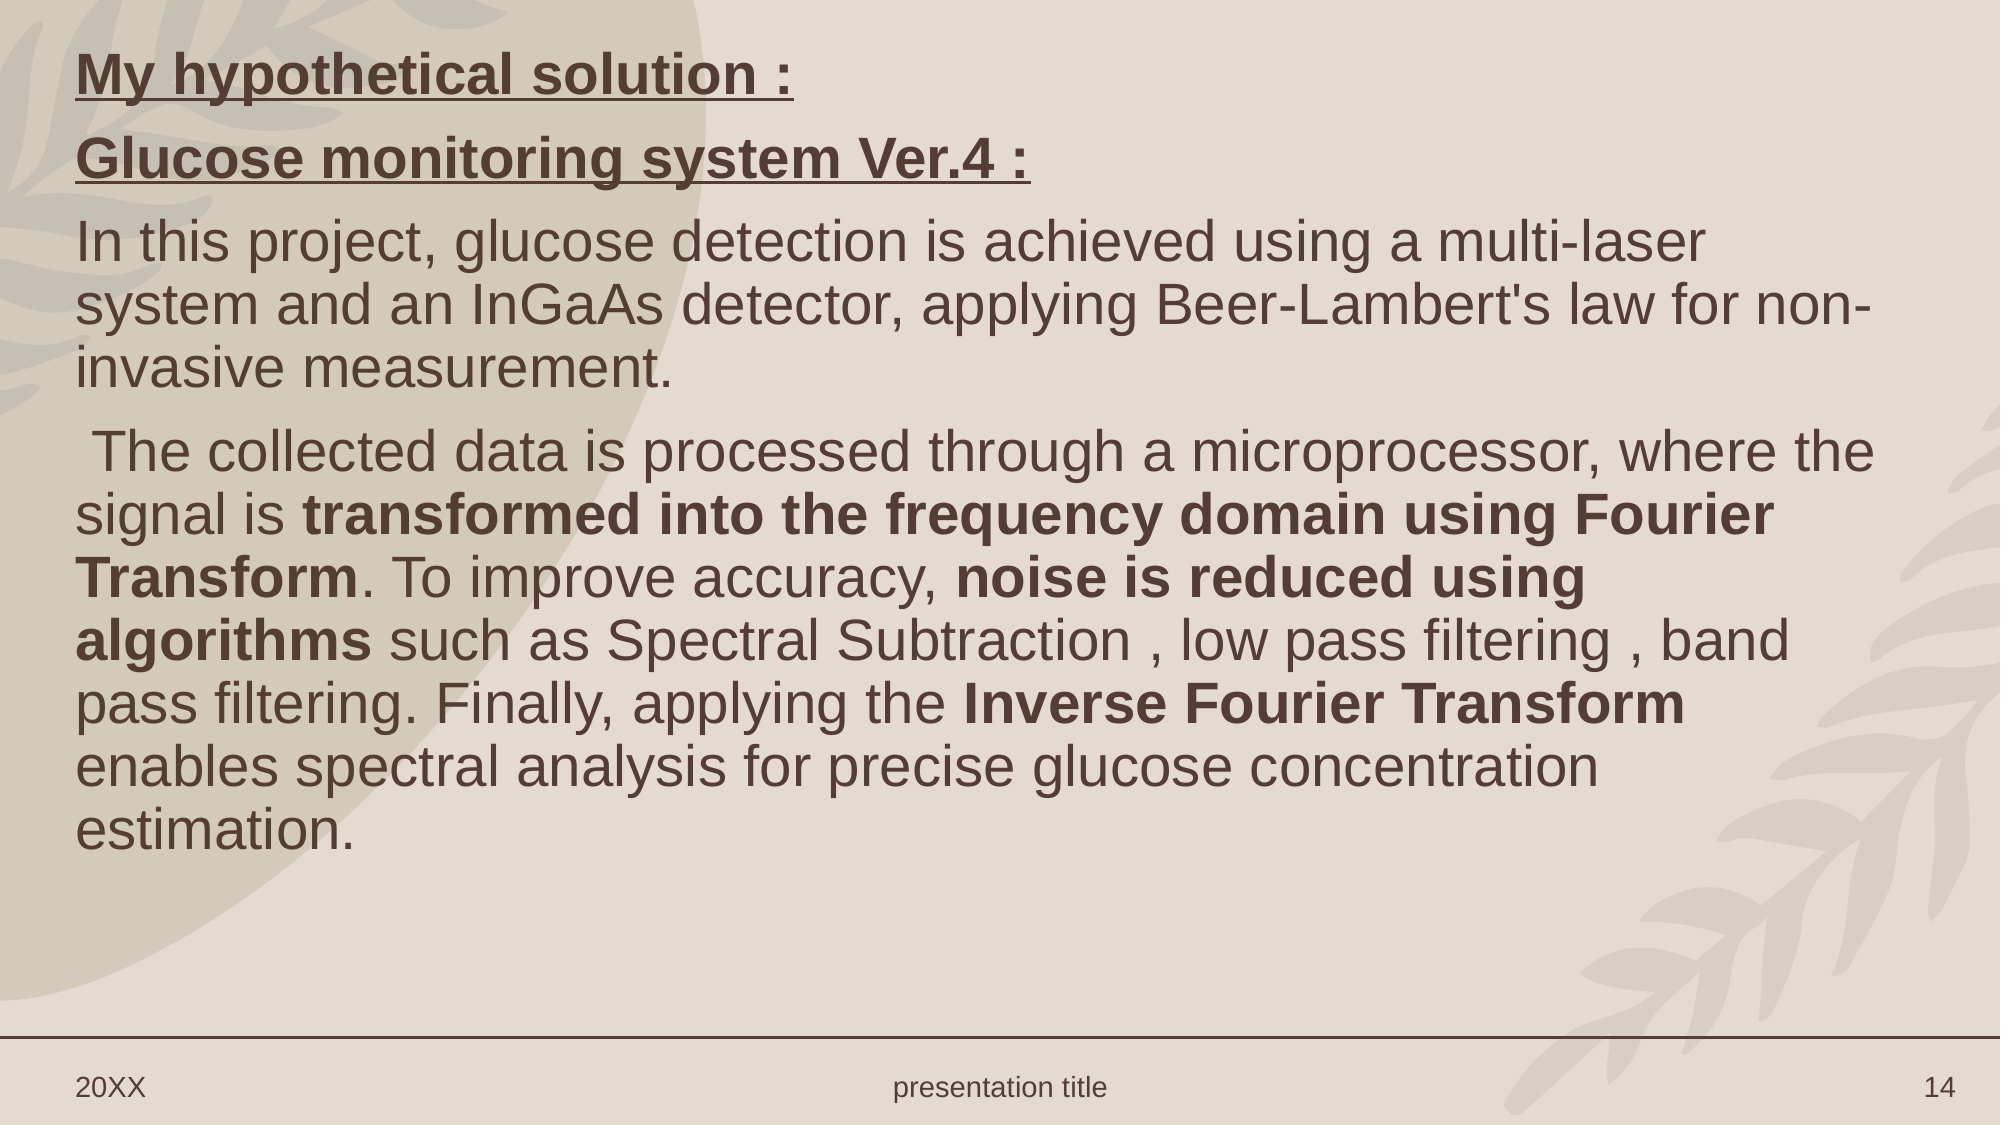

My hypothetical solution :
Glucose monitoring system Ver.4 :
In this project, glucose detection is achieved using a multi-laser system and an InGaAs detector, applying Beer-Lambert's law for non-invasive measurement.
 The collected data is processed through a microprocessor, where the signal is transformed into the frequency domain using Fourier Transform. To improve accuracy, noise is reduced using algorithms such as Spectral Subtraction , low pass filtering , band pass filtering. Finally, applying the Inverse Fourier Transform enables spectral analysis for precise glucose concentration estimation.
20XX
presentation title
14